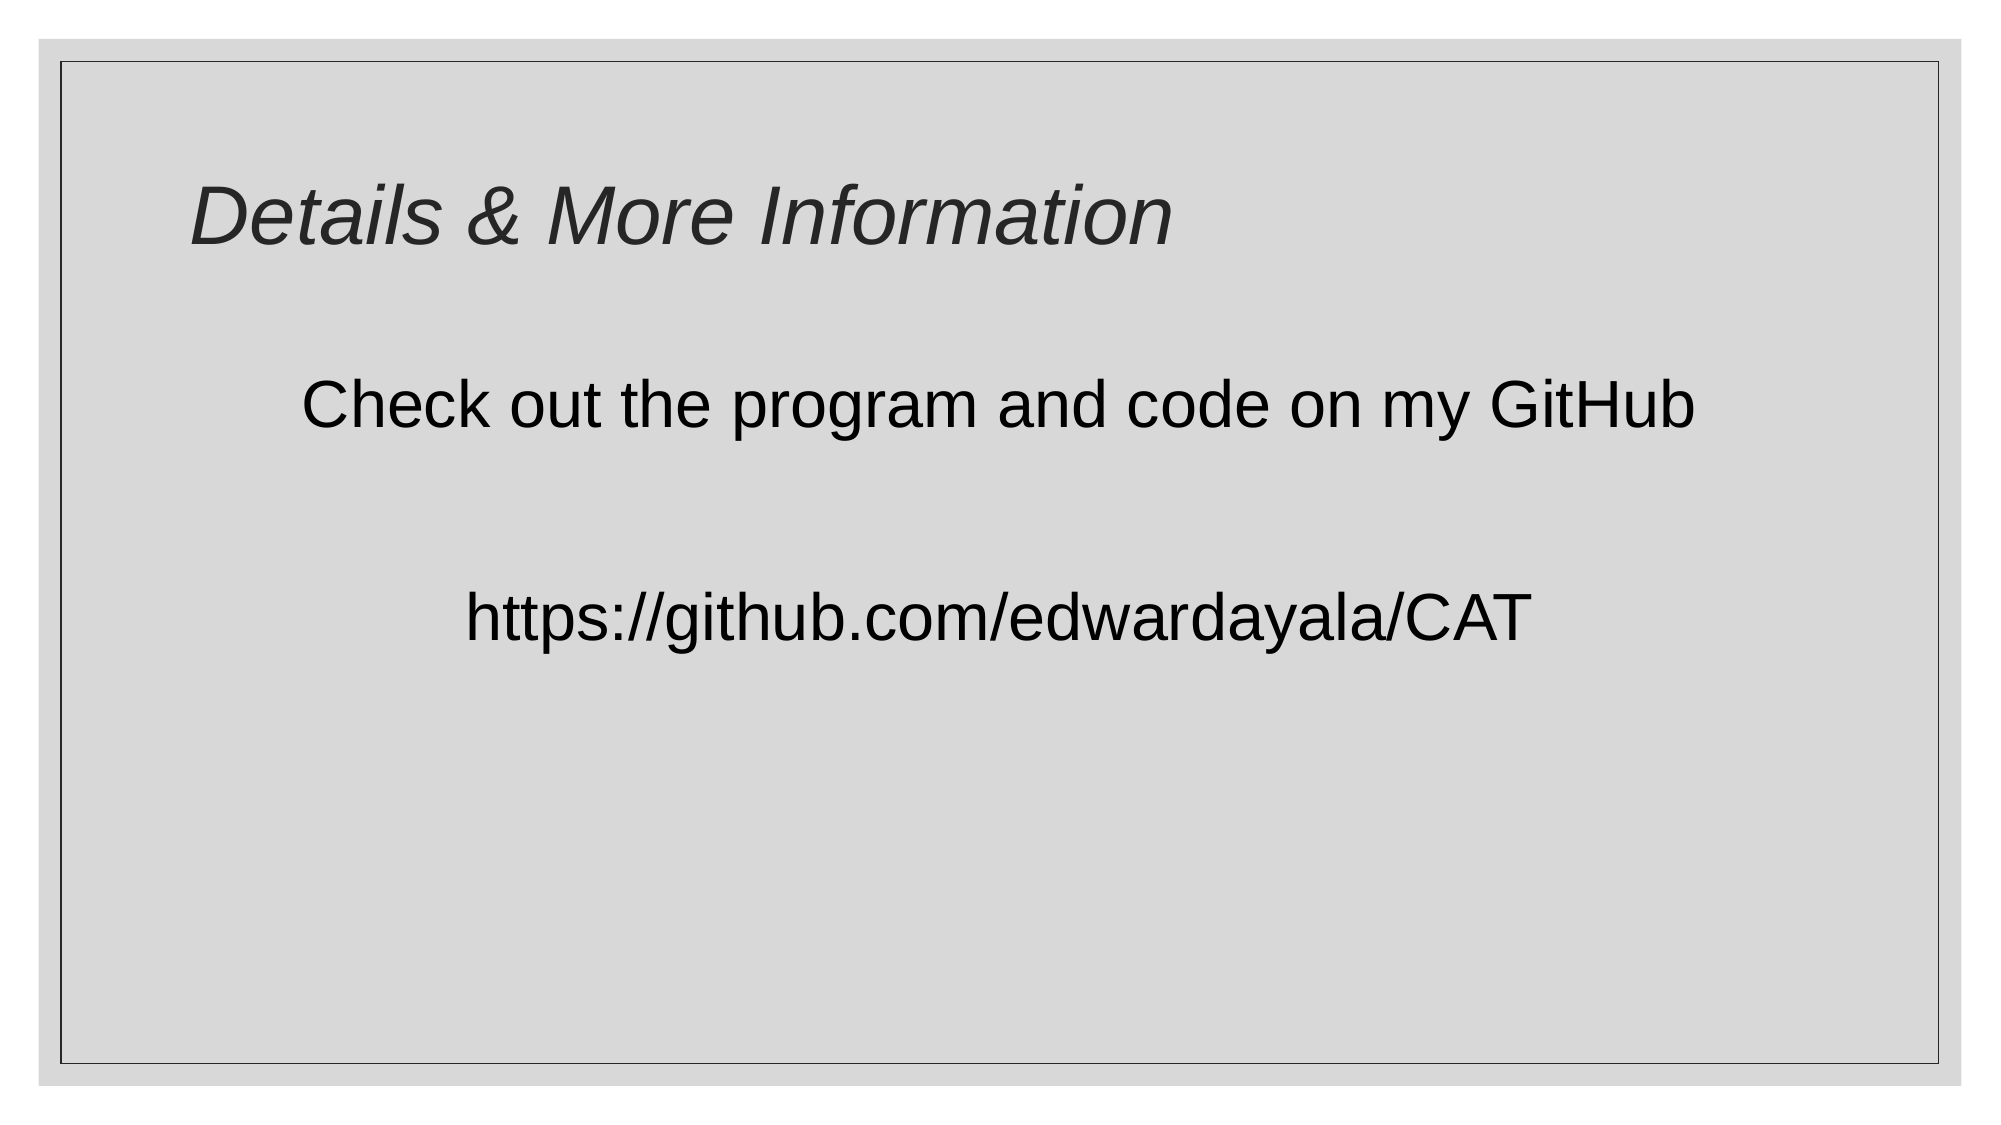

# Details & More Information
Check out the program and code on my GitHub

https://github.com/edwardayala/CAT